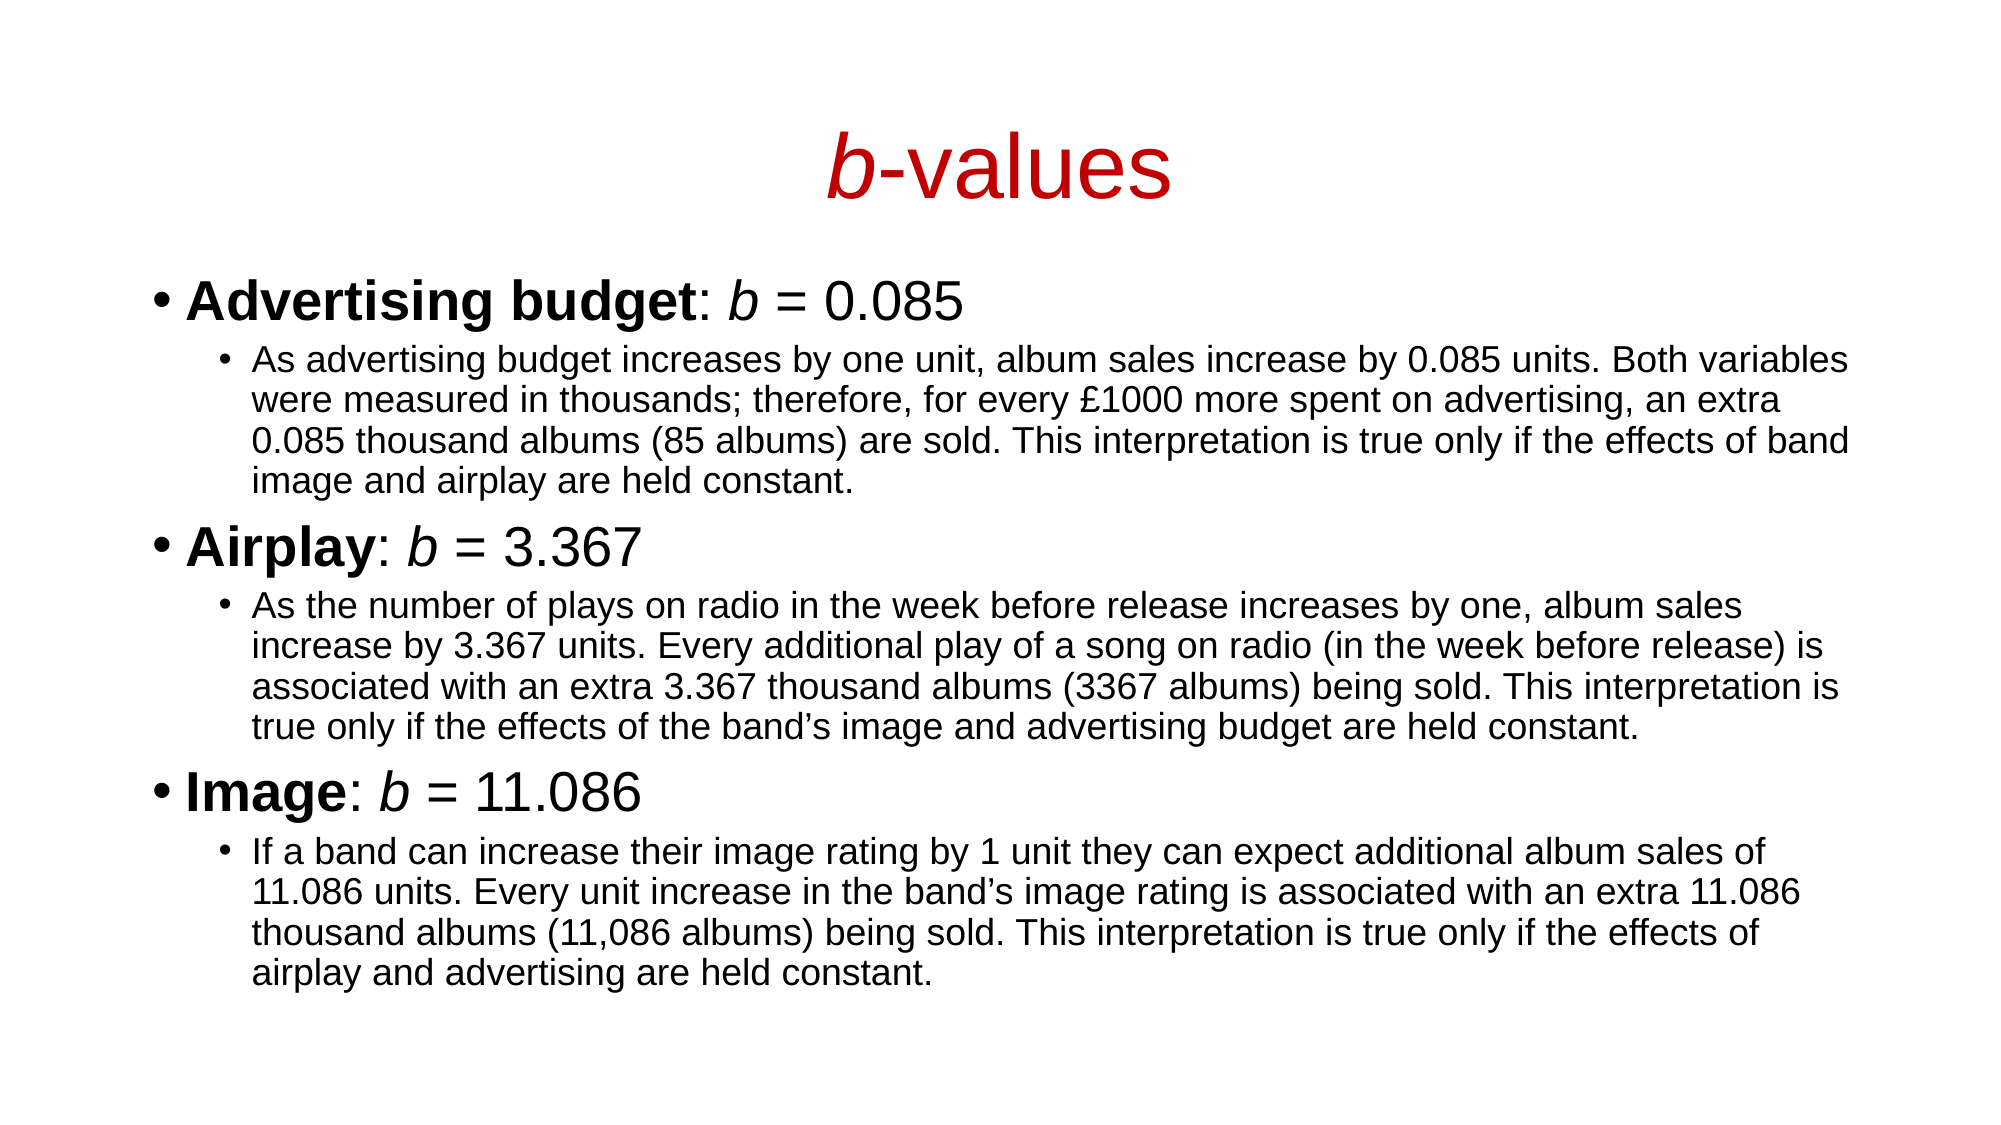

# b-values
Advertising budget: b = 0.085
As advertising budget increases by one unit, album sales increase by 0.085 units. Both variables were measured in thousands; therefore, for every £1000 more spent on advertising, an extra 0.085 thousand albums (85 albums) are sold. This interpretation is true only if the effects of band image and airplay are held constant.
Airplay: b = 3.367
As the number of plays on radio in the week before release increases by one, album sales increase by 3.367 units. Every additional play of a song on radio (in the week before release) is associated with an extra 3.367 thousand albums (3367 albums) being sold. This interpretation is true only if the effects of the band’s image and advertising budget are held constant.
Image: b = 11.086
If a band can increase their image rating by 1 unit they can expect additional album sales of 11.086 units. Every unit increase in the band’s image rating is associated with an extra 11.086 thousand albums (11,086 albums) being sold. This interpretation is true only if the effects of airplay and advertising are held constant.